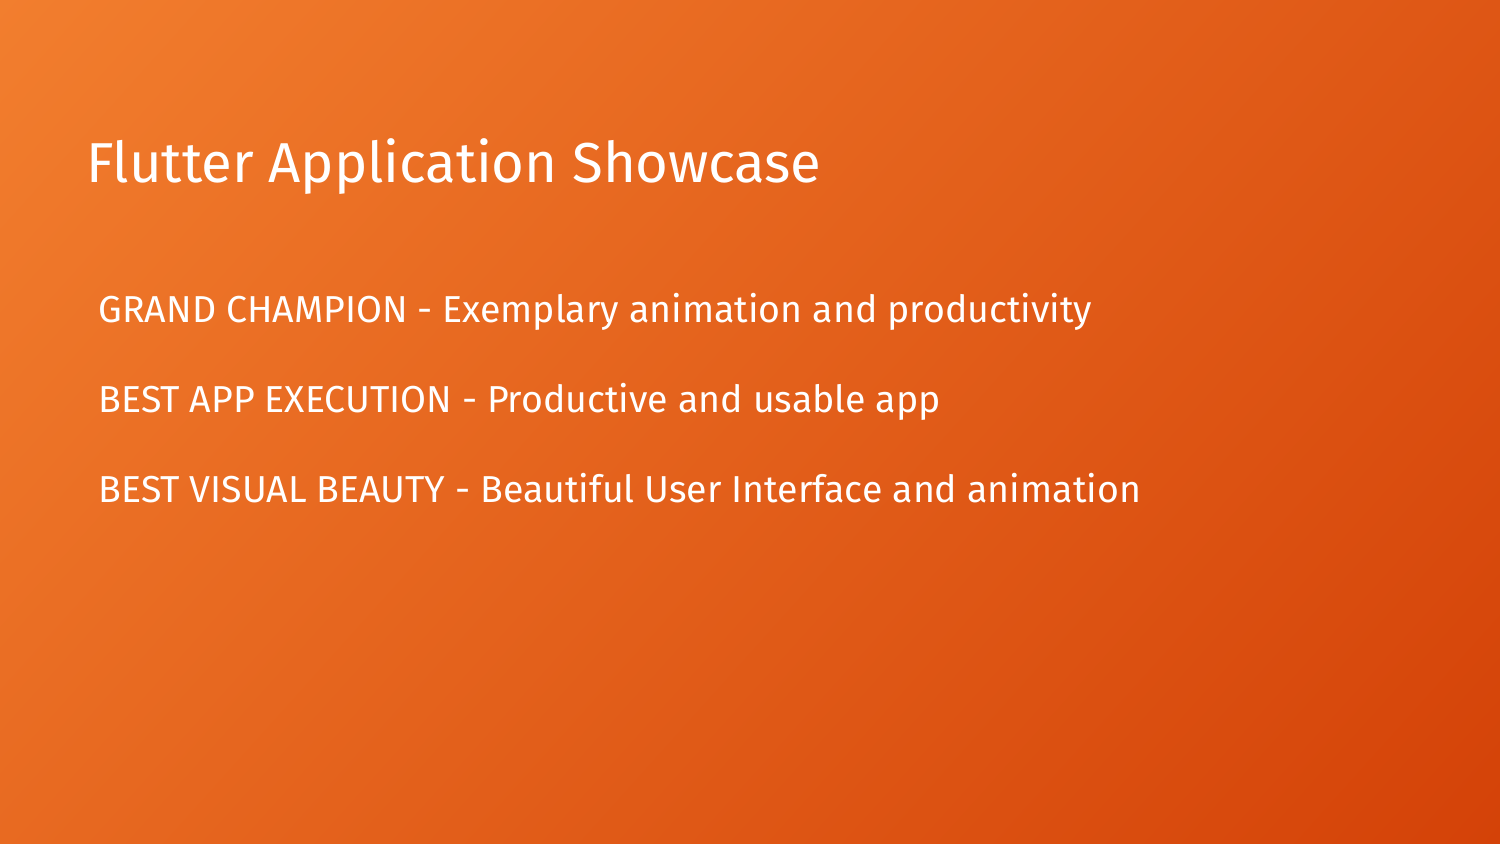

# Flutter Application Showcase

GRAND CHAMPION - Exemplary animation and productivity

BEST APP EXECUTION - Productive and usable app

BEST VISUAL BEAUTY - Beautiful User Interface and animation